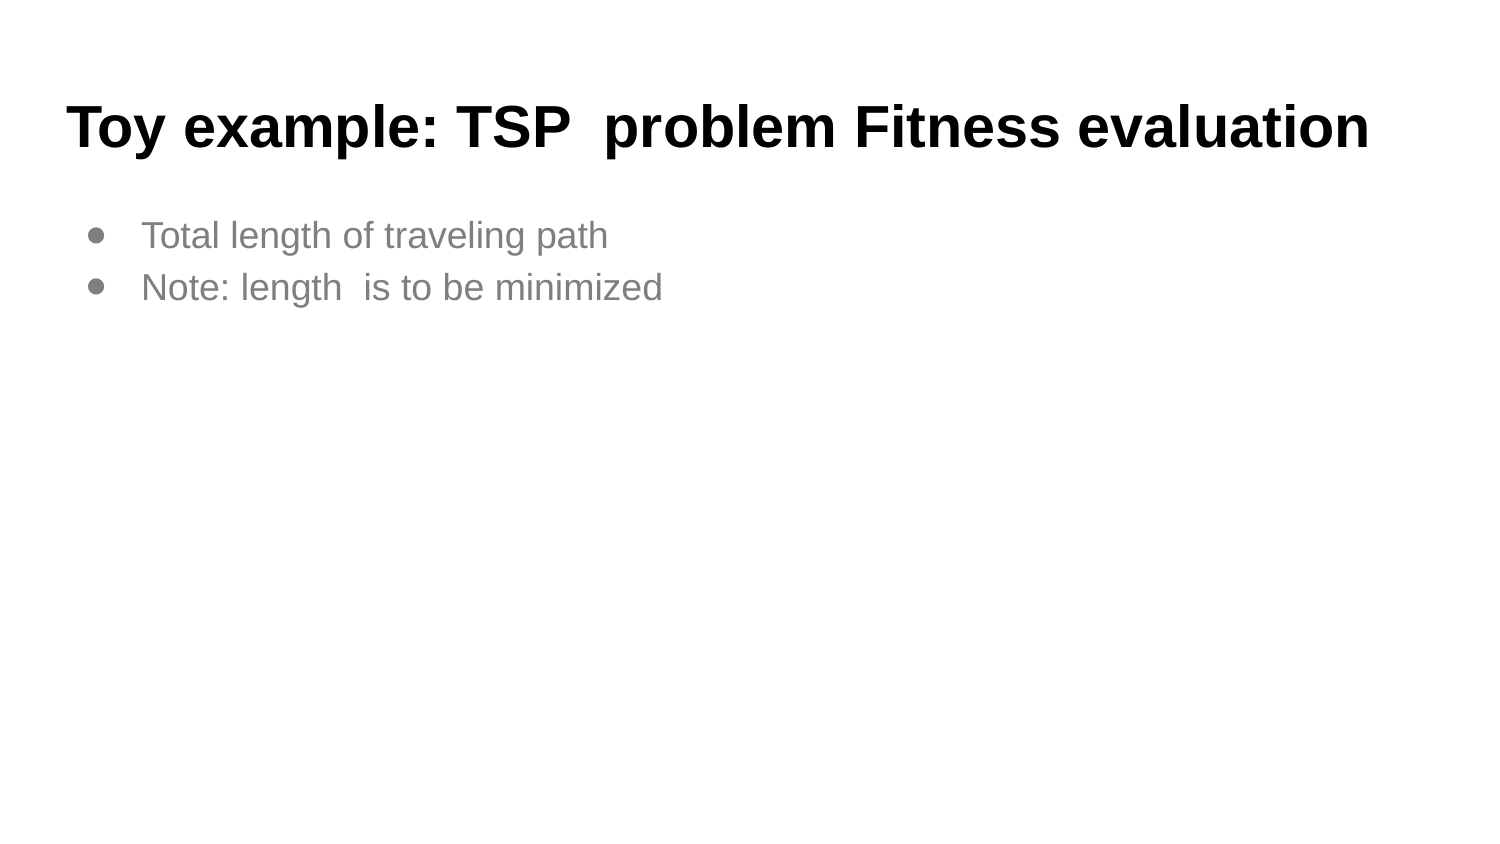

# Toy example: TSP  problem Fitness evaluation
Total length of traveling path
Note: length  is to be minimized